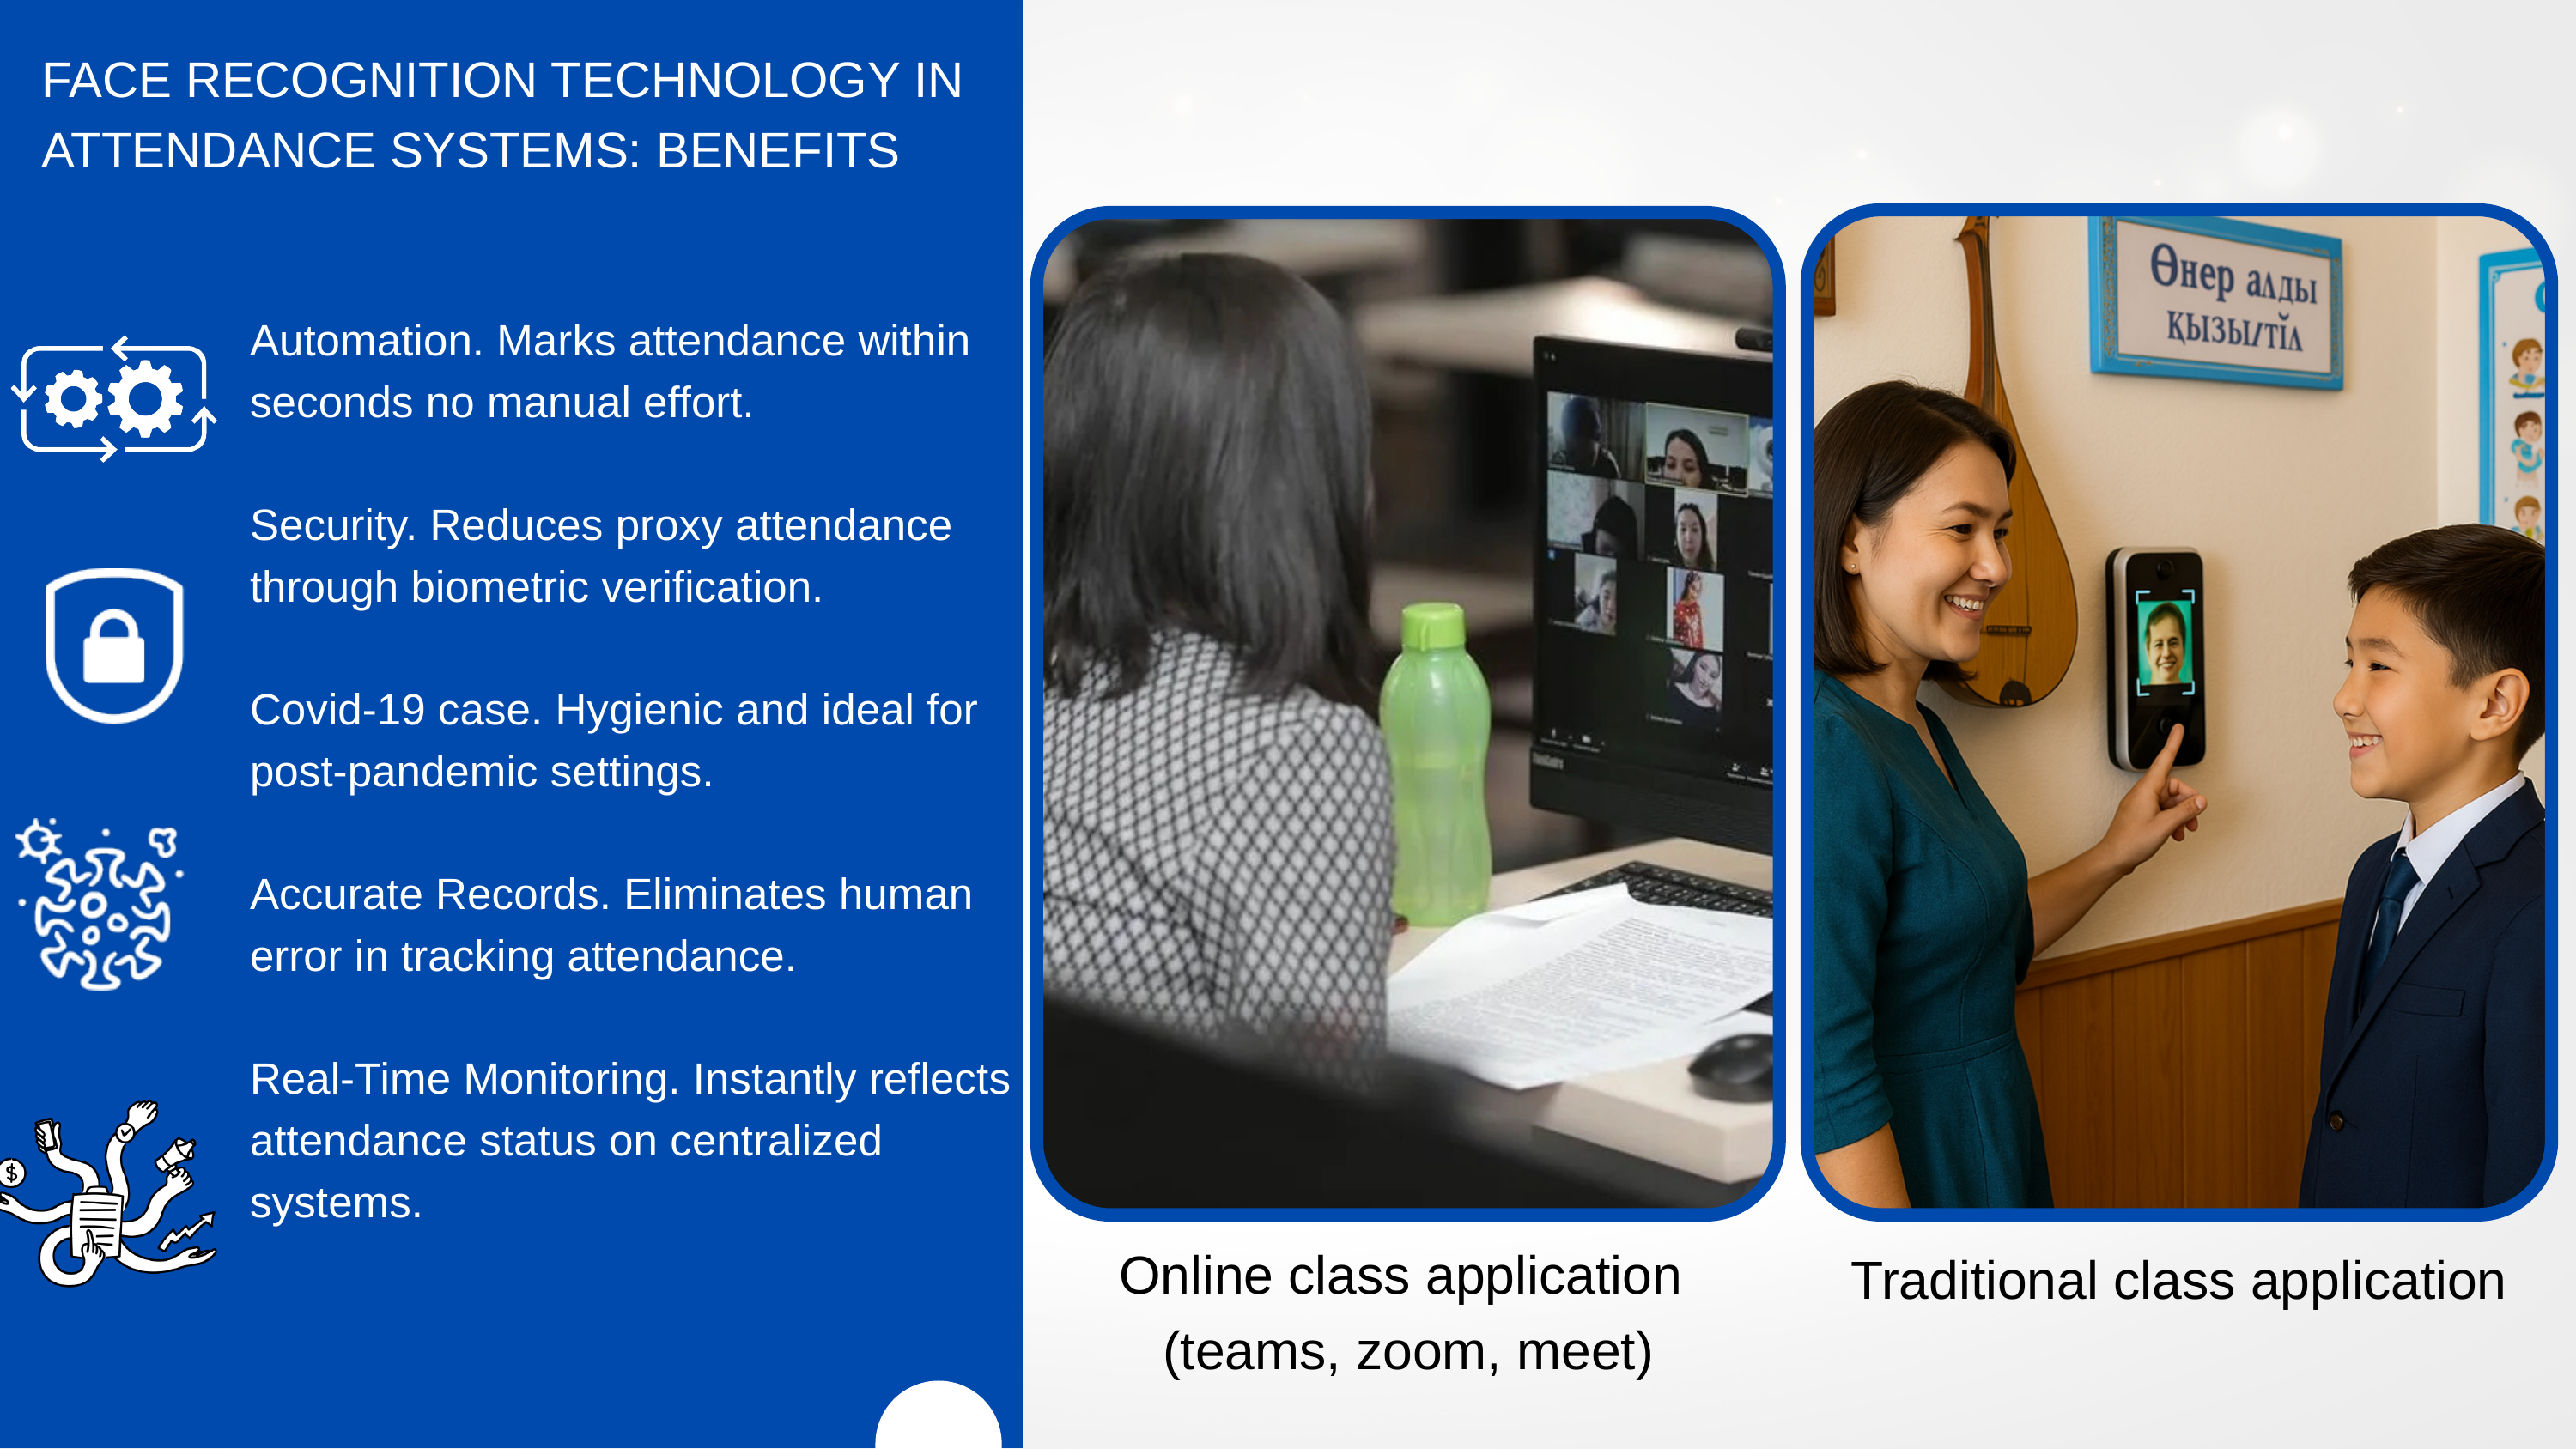

FACE RECOGNITION TECHNOLOGY IN ATTENDANCE SYSTEMS: BENEFITS

Automation. Marks attendance within seconds no manual effort.

Security. Reduces proxy attendance through biometric verification.

Covid-19 case. Hygienic and ideal for post-pandemic settings.

Accurate Records. Eliminates human error in tracking attendance.

Real-Time Monitoring. Instantly reflects attendance status on centralized systems.

Online class application
(teams, zoom, meet)
Traditional class application